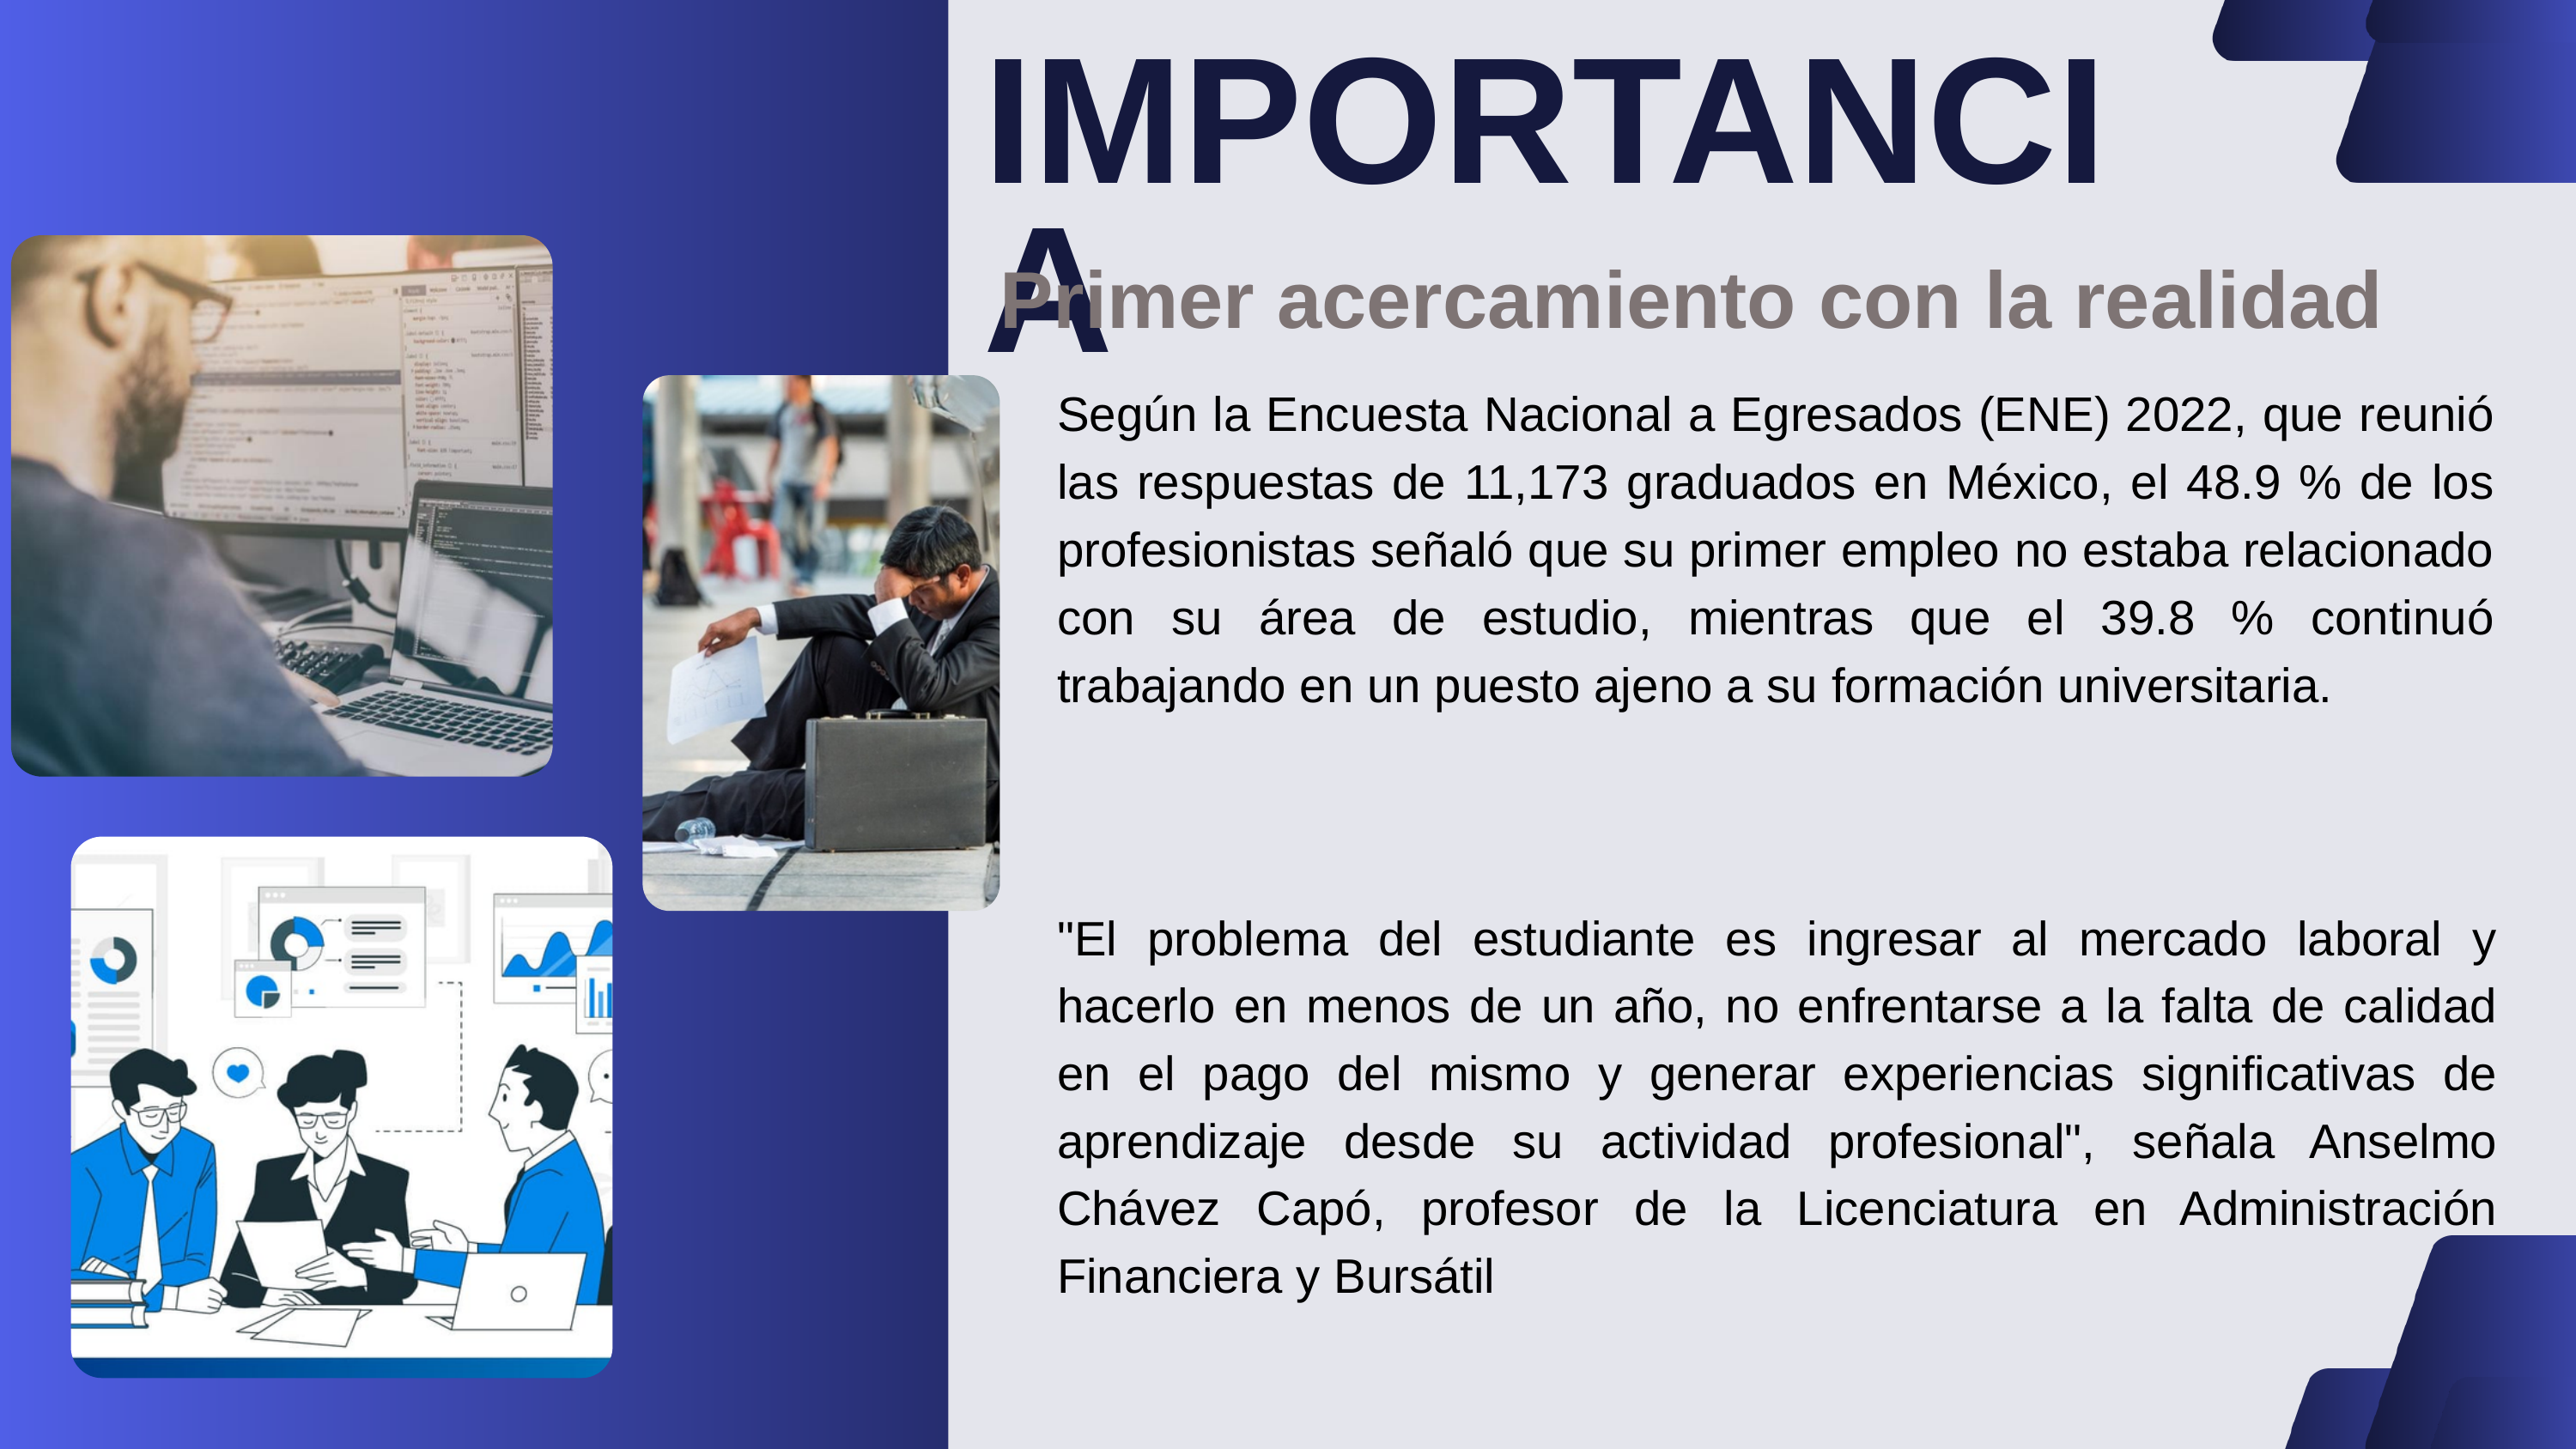

IMPORTANCIA

Primer acercamiento con la realidad
Según la Encuesta Nacional a Egresados (ENE) 2022, que reunió las respuestas de 11,173 graduados en México, el 48.9 % de los profesionistas señaló que su primer empleo no estaba relacionado con su área de estudio, mientras que el 39.8 % continuó trabajando en un puesto ajeno a su formación universitaria.

"El problema del estudiante es ingresar al mercado laboral y hacerlo en menos de un año, no enfrentarse a la falta de calidad en el pago del mismo y generar experiencias significativas de aprendizaje desde su actividad profesional", señala Anselmo Chávez Capó, profesor de la Licenciatura en Administración Financiera y Bursátil